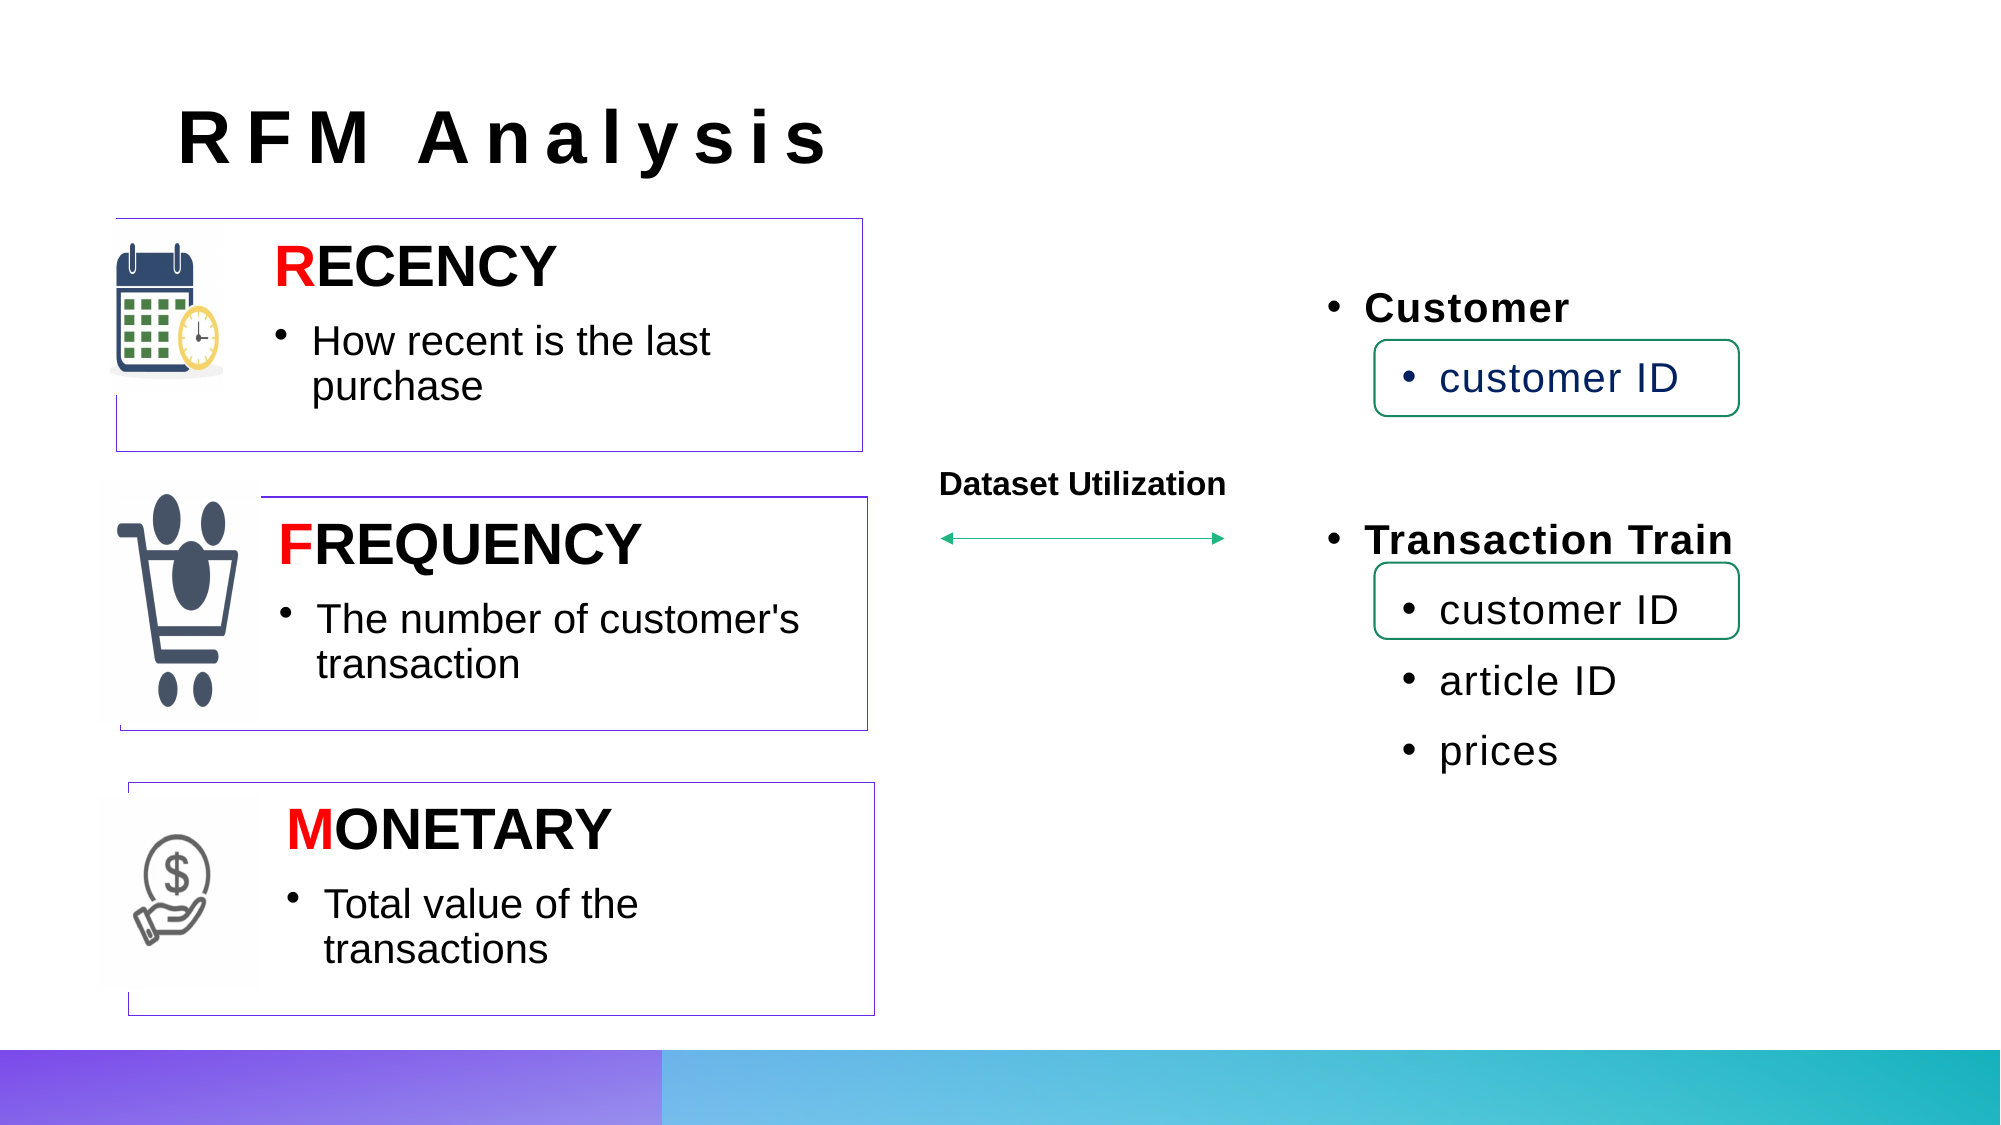

# RFM Analysis
RECENCY
How recent is the last purchase
FREQUENCY
The number of customer's transaction
MONETARY
Total value of the transactions
Customer
customer ID

Transaction Train
customer ID
article ID
prices

Dataset Utilization